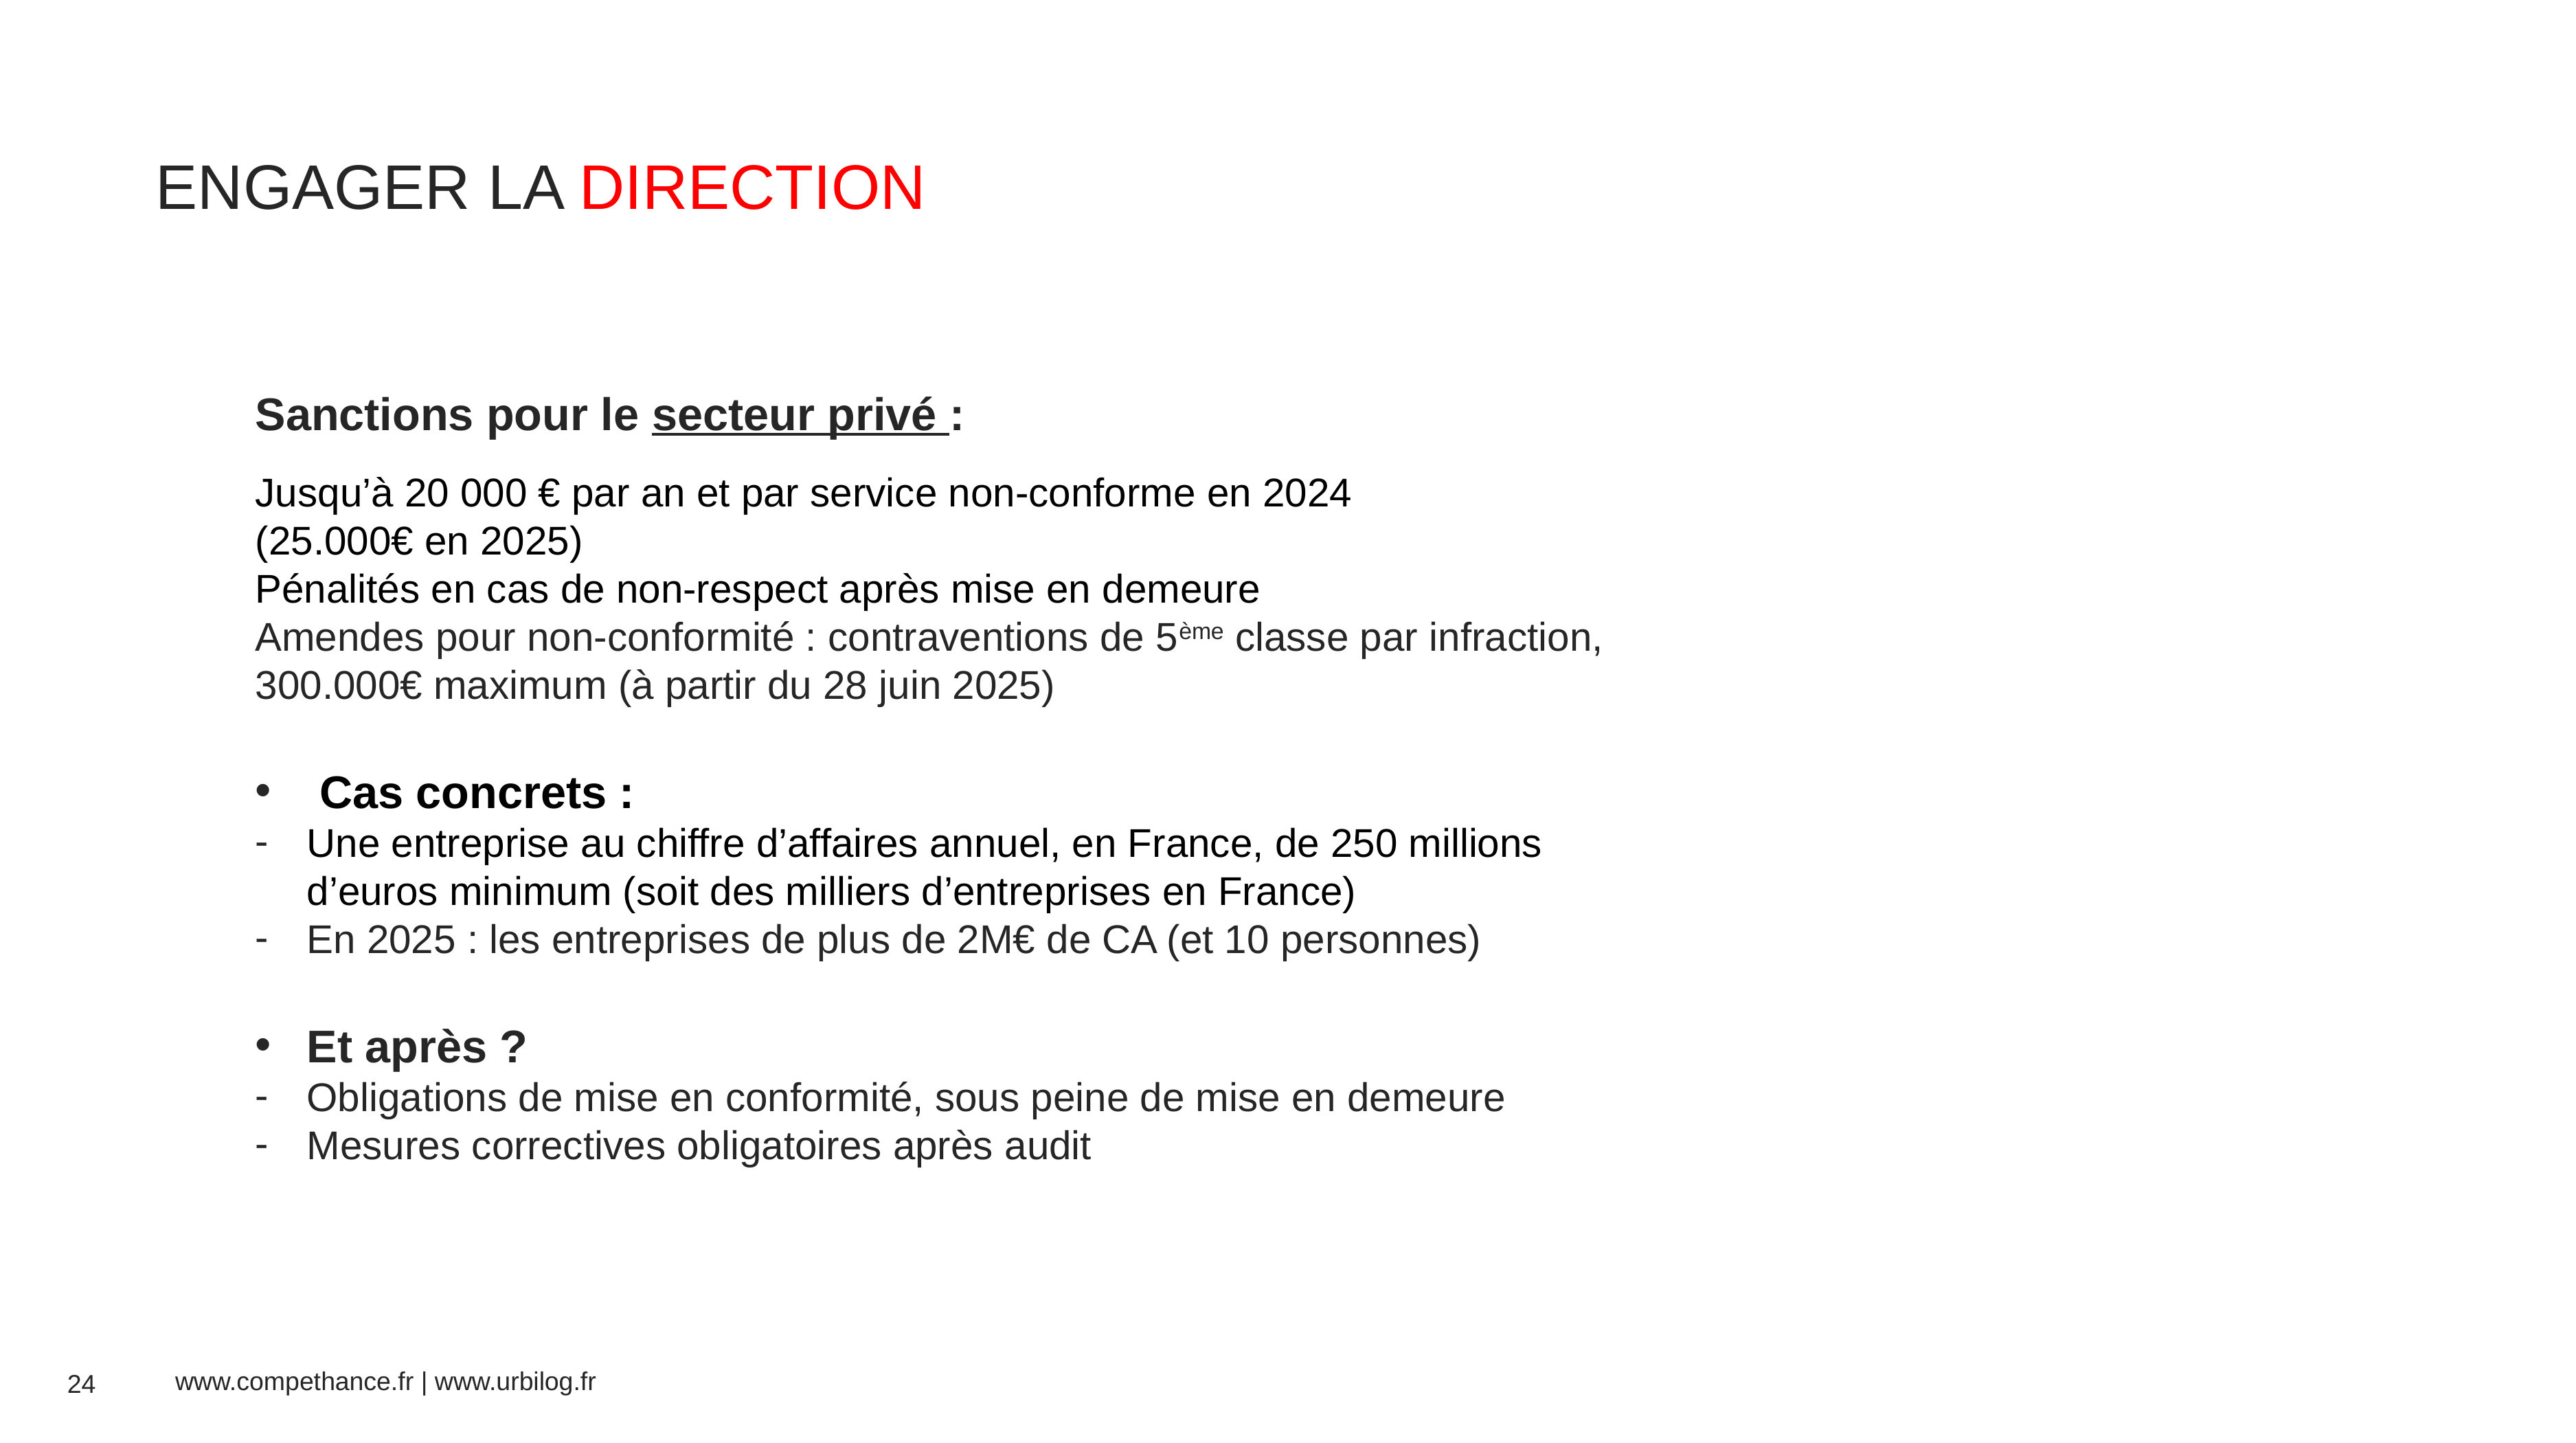

# ENGAGER LA DIRECTION

Sanctions pour le secteur privé :

Jusqu’à 20 000 € par an et par service non-conforme en 2024
(25.000€ en 2025)
Pénalités en cas de non-respect après mise en demeure
Amendes pour non-conformité : contraventions de 5ème classe par infraction, 300.000€ maximum (à partir du 28 juin 2025)
Cas concrets :
Une entreprise au chiffre d’affaires annuel, en France, de 250 millions d’euros minimum (soit des milliers d’entreprises en France)
En 2025 : les entreprises de plus de 2M€ de CA (et 10 personnes)

Et après ?
Obligations de mise en conformité, sous peine de mise en demeure
Mesures correctives obligatoires après audit

Le retour sur investissement de l’accessibilité se mesure difficilement…